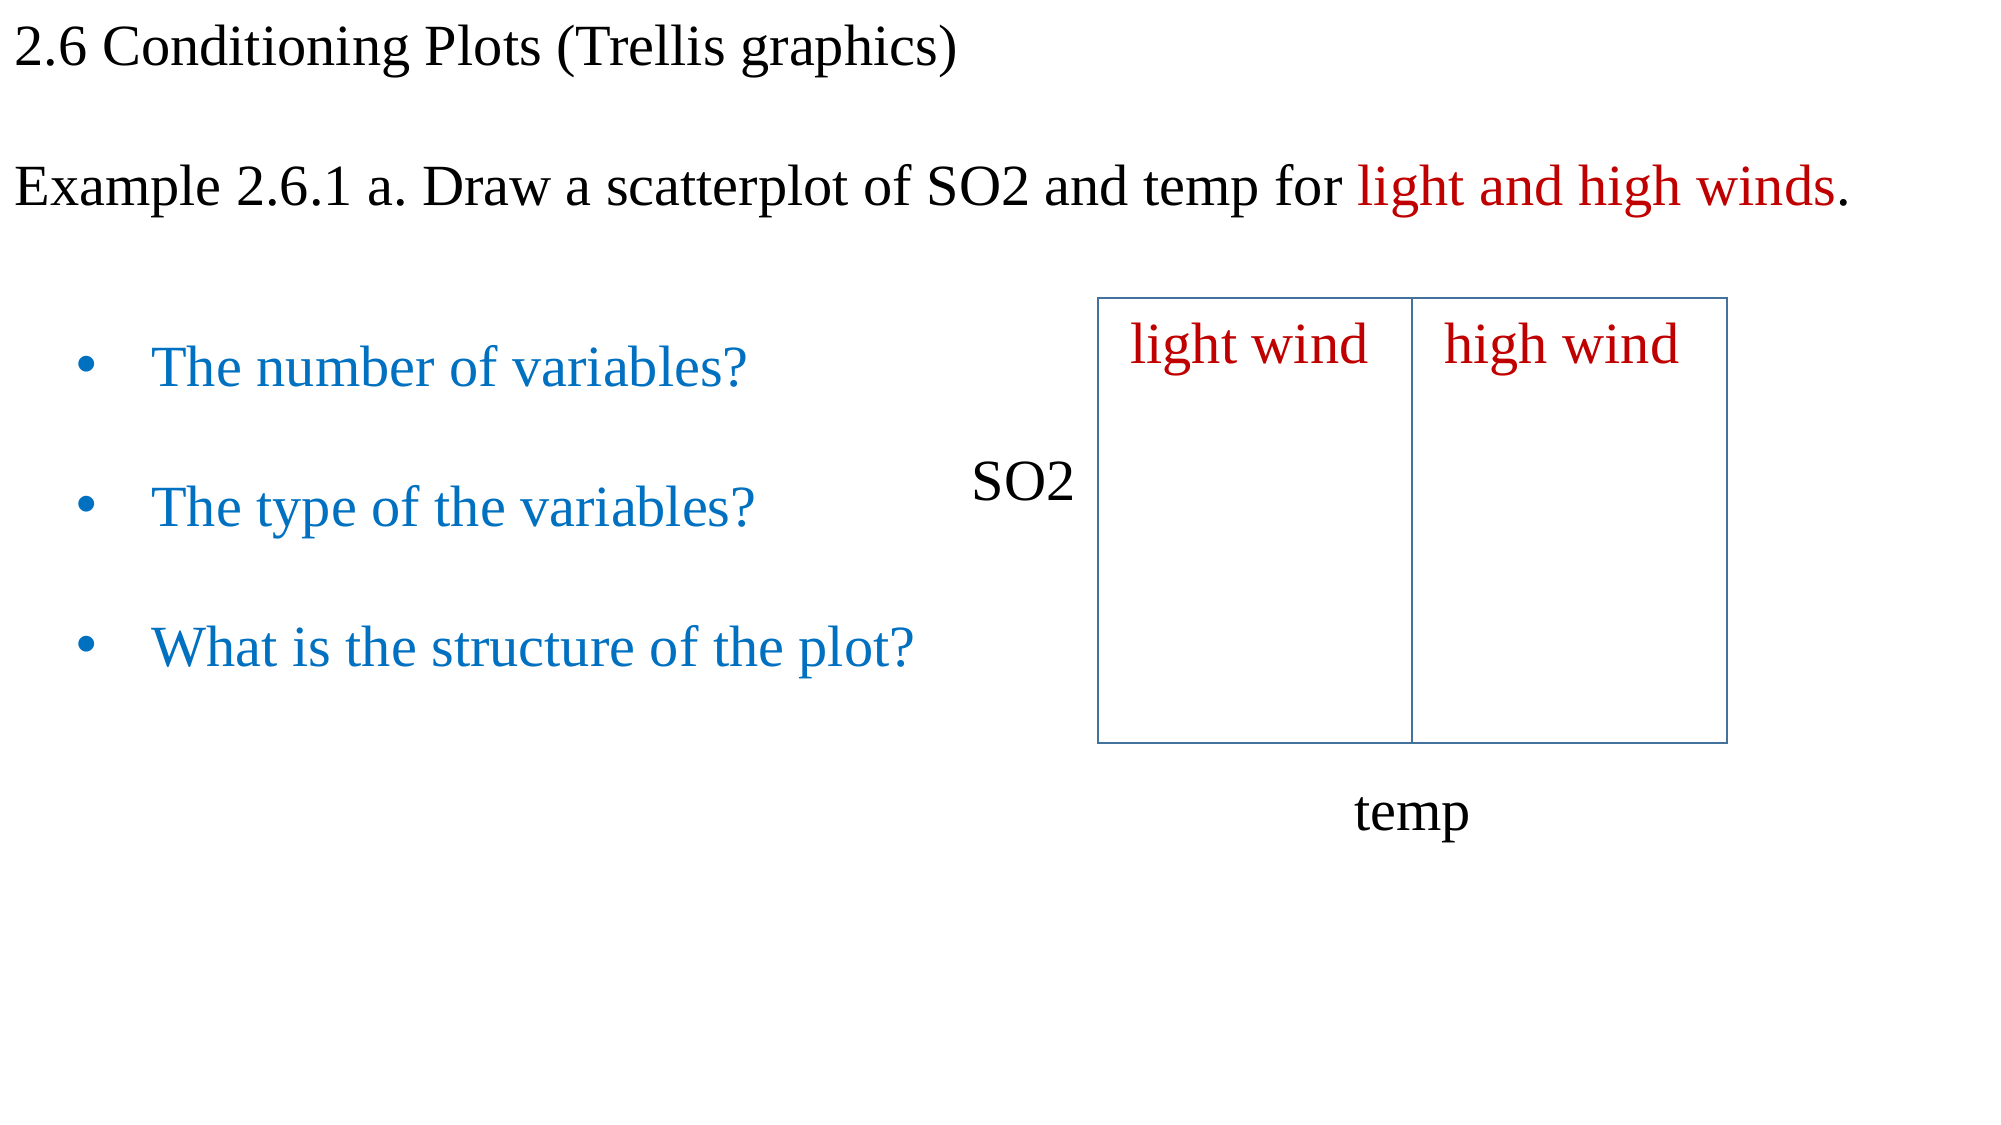

2.6 Conditioning Plots (Trellis graphics)

Example 2.6.1 a. Draw a scatterplot of SO2 and temp for light and high winds.

light wind

high wind

The number of variables?

The type of the variables?

What is the structure of the plot?

SO2
temp